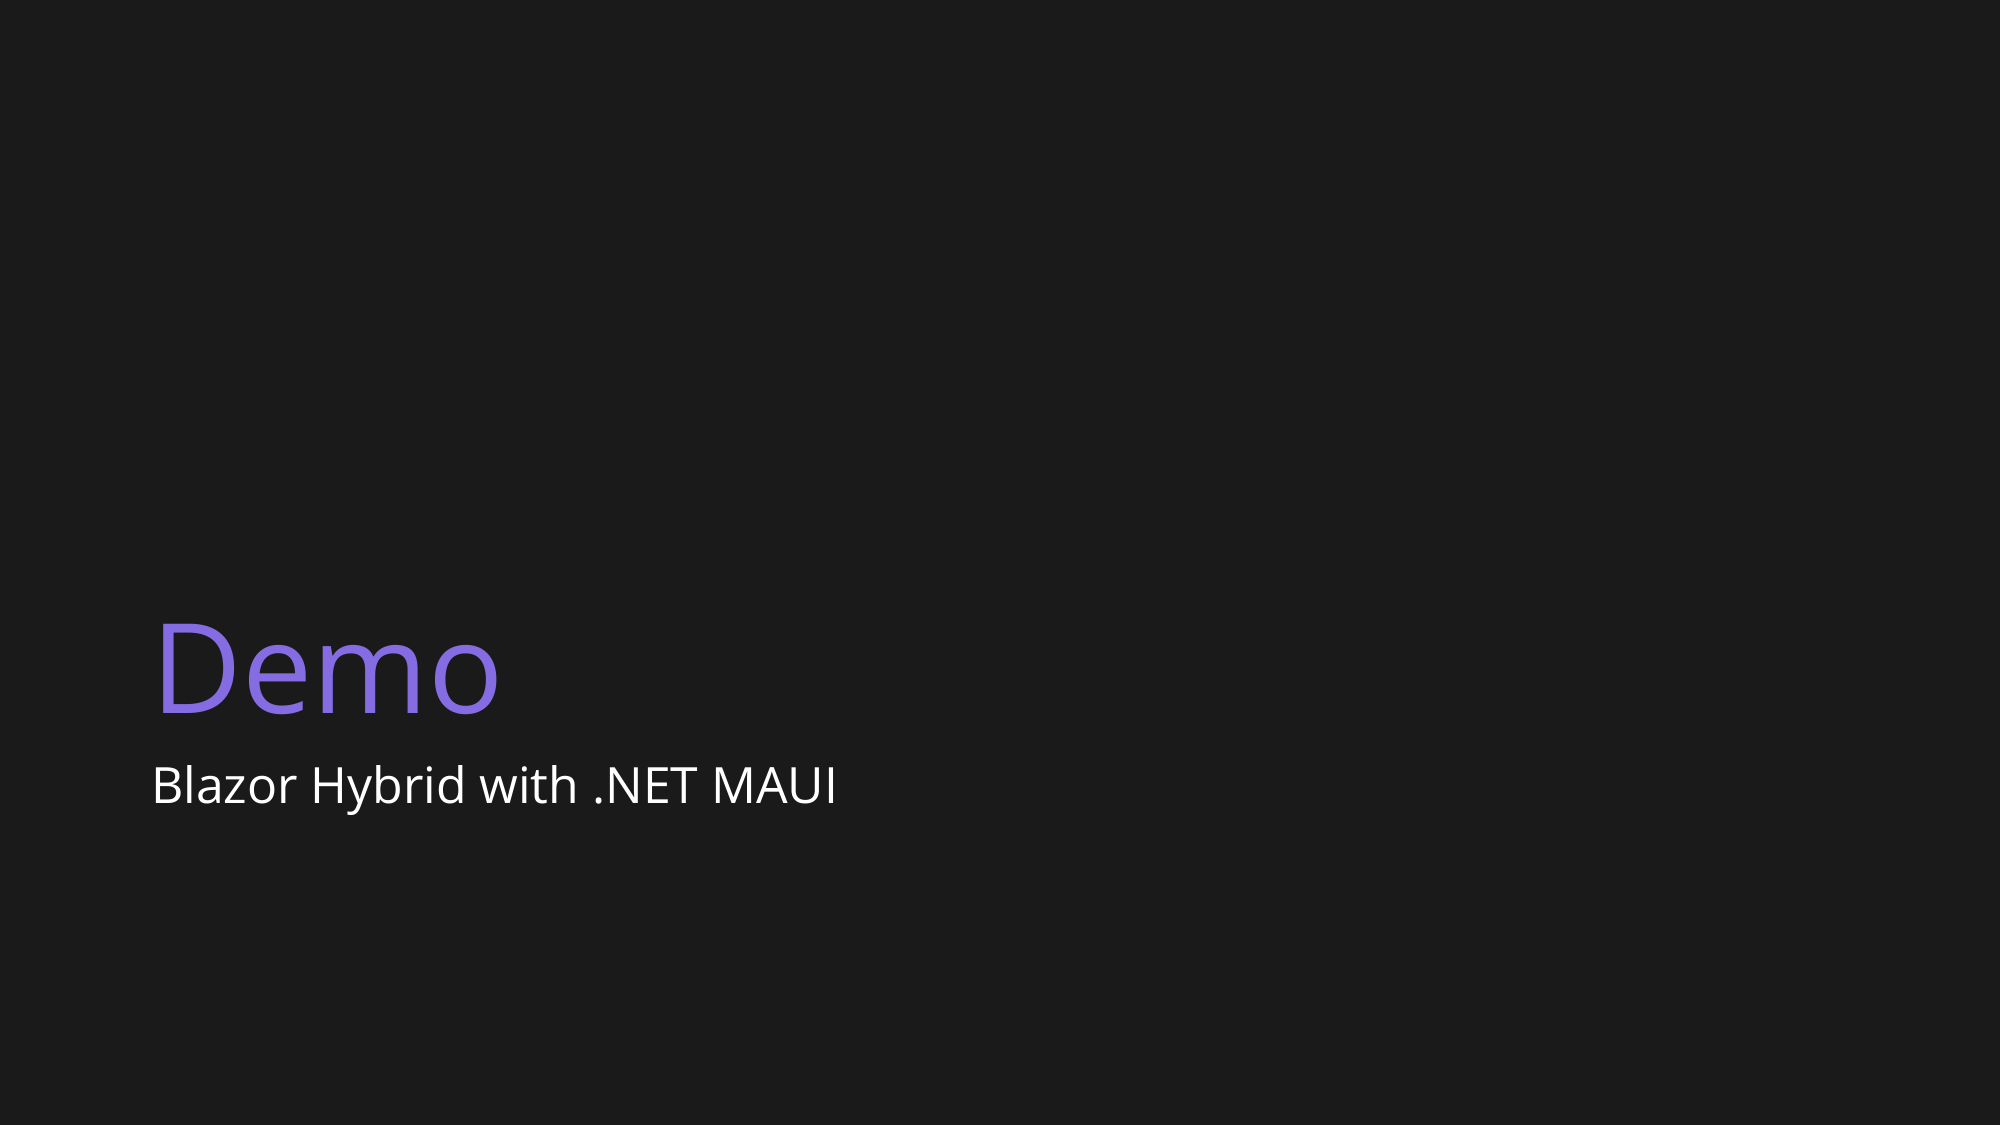

# Demo
Blazor Hybrid with .NET MAUI